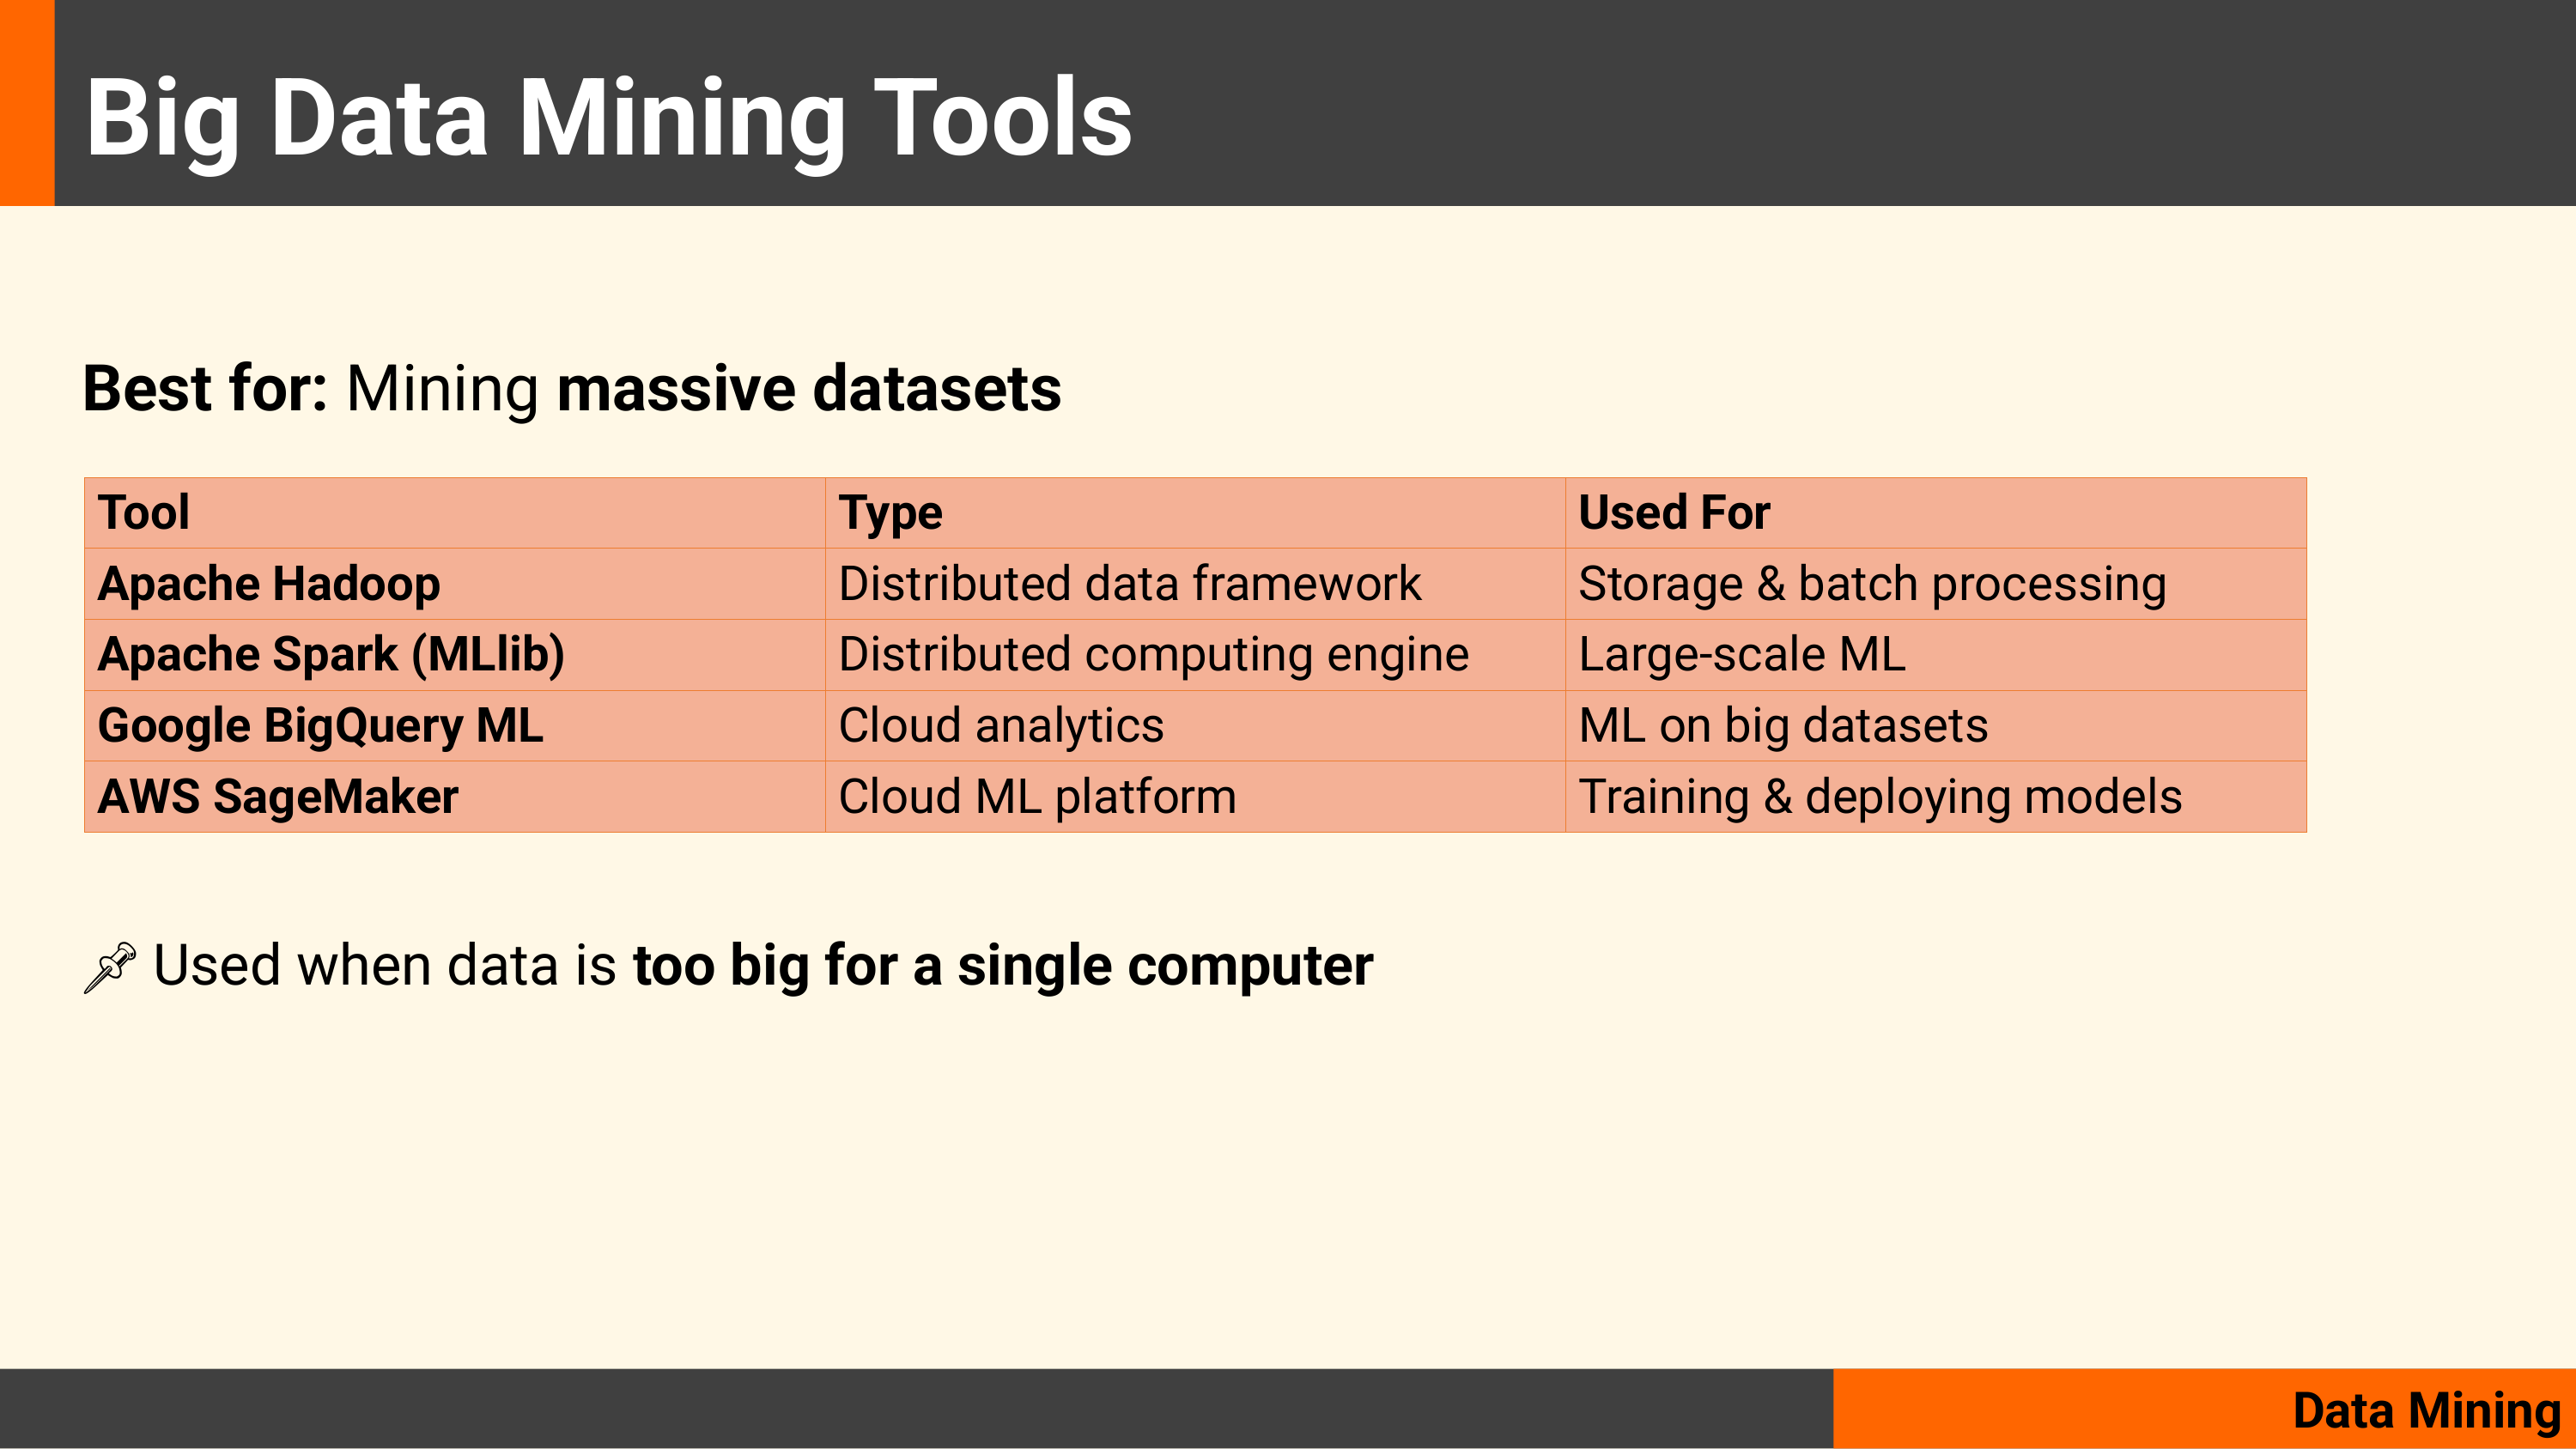

#
Big Data Mining Tools
Best for: Mining massive datasets
| Tool | Type | Used For |
| --- | --- | --- |
| Apache Hadoop | Distributed data framework | Storage & batch processing |
| Apache Spark (MLlib) | Distributed computing engine | Large-scale ML |
| Google BigQuery ML | Cloud analytics | ML on big datasets |
| AWS SageMaker | Cloud ML platform | Training & deploying models |
📌 Used when data is too big for a single computer

Data Mining